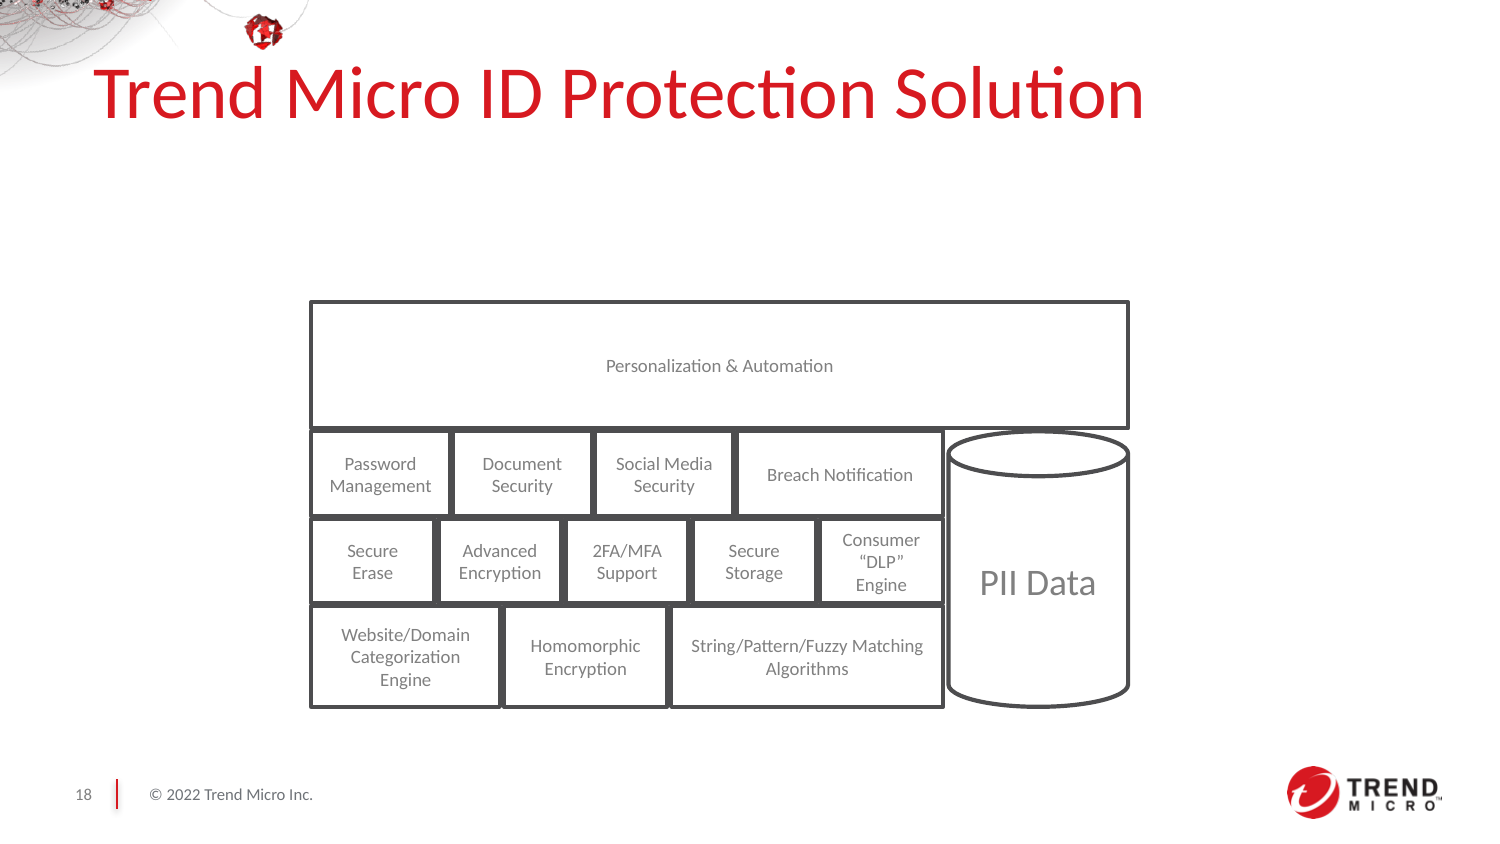

# Trend Micro ID Protection Solution

Personalization & Automation
Password Management
Document Security
Social Media Security
Breach Notification
PII Data
Secure Erase
Advanced Encryption
2FA/MFA Support
Consumer “DLP” Engine
Secure Storage
Website/Domain
Categorization Engine
Homomorphic Encryption
String/Pattern/Fuzzy Matching Algorithms